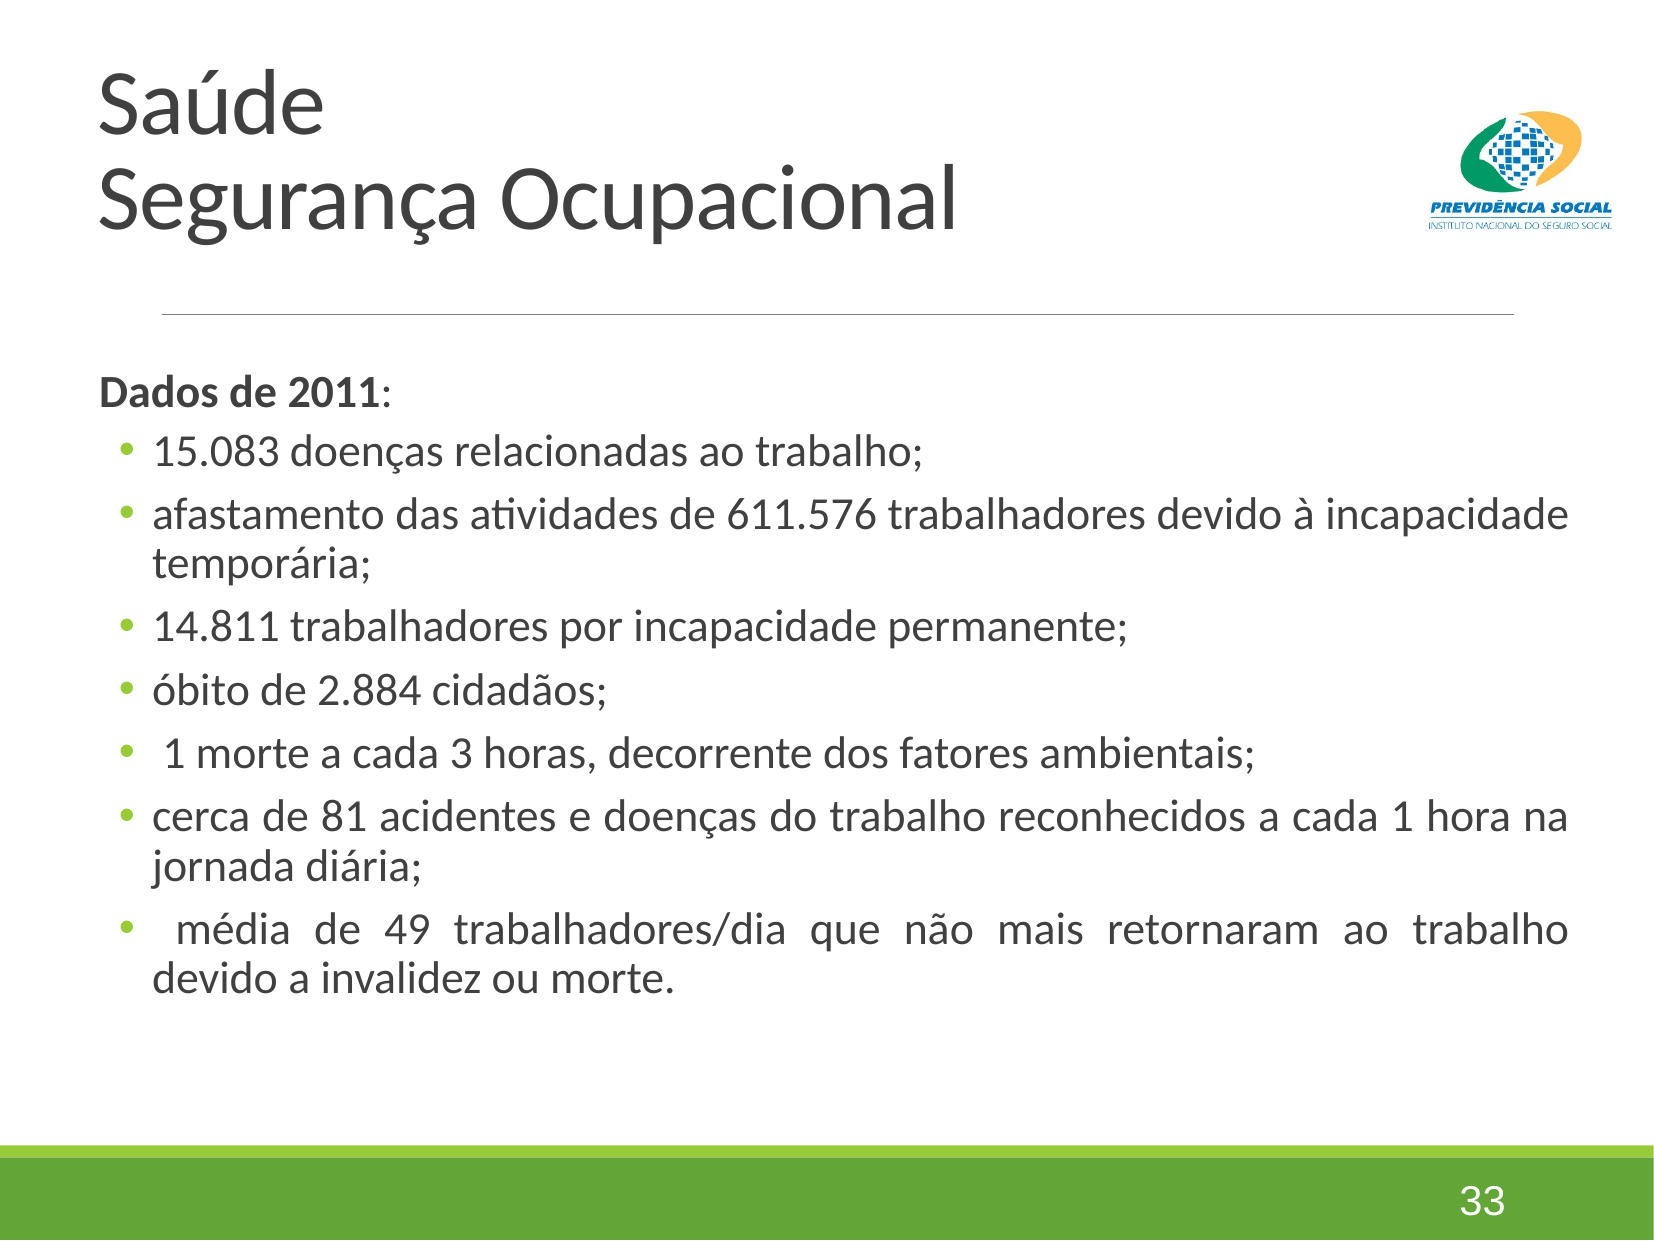

# Saúde Segurança Ocupacional
Dados de 2011:
15.083 doenças relacionadas ao trabalho;
afastamento das atividades de 611.576 trabalhadores devido à incapacidade temporária;
14.811 trabalhadores por incapacidade permanente;
óbito de 2.884 cidadãos;
 1 morte a cada 3 horas, decorrente dos fatores ambientais;
cerca de 81 acidentes e doenças do trabalho reconhecidos a cada 1 hora na jornada diária;
 média de 49 trabalhadores/dia que não mais retornaram ao trabalho devido a invalidez ou morte.

33